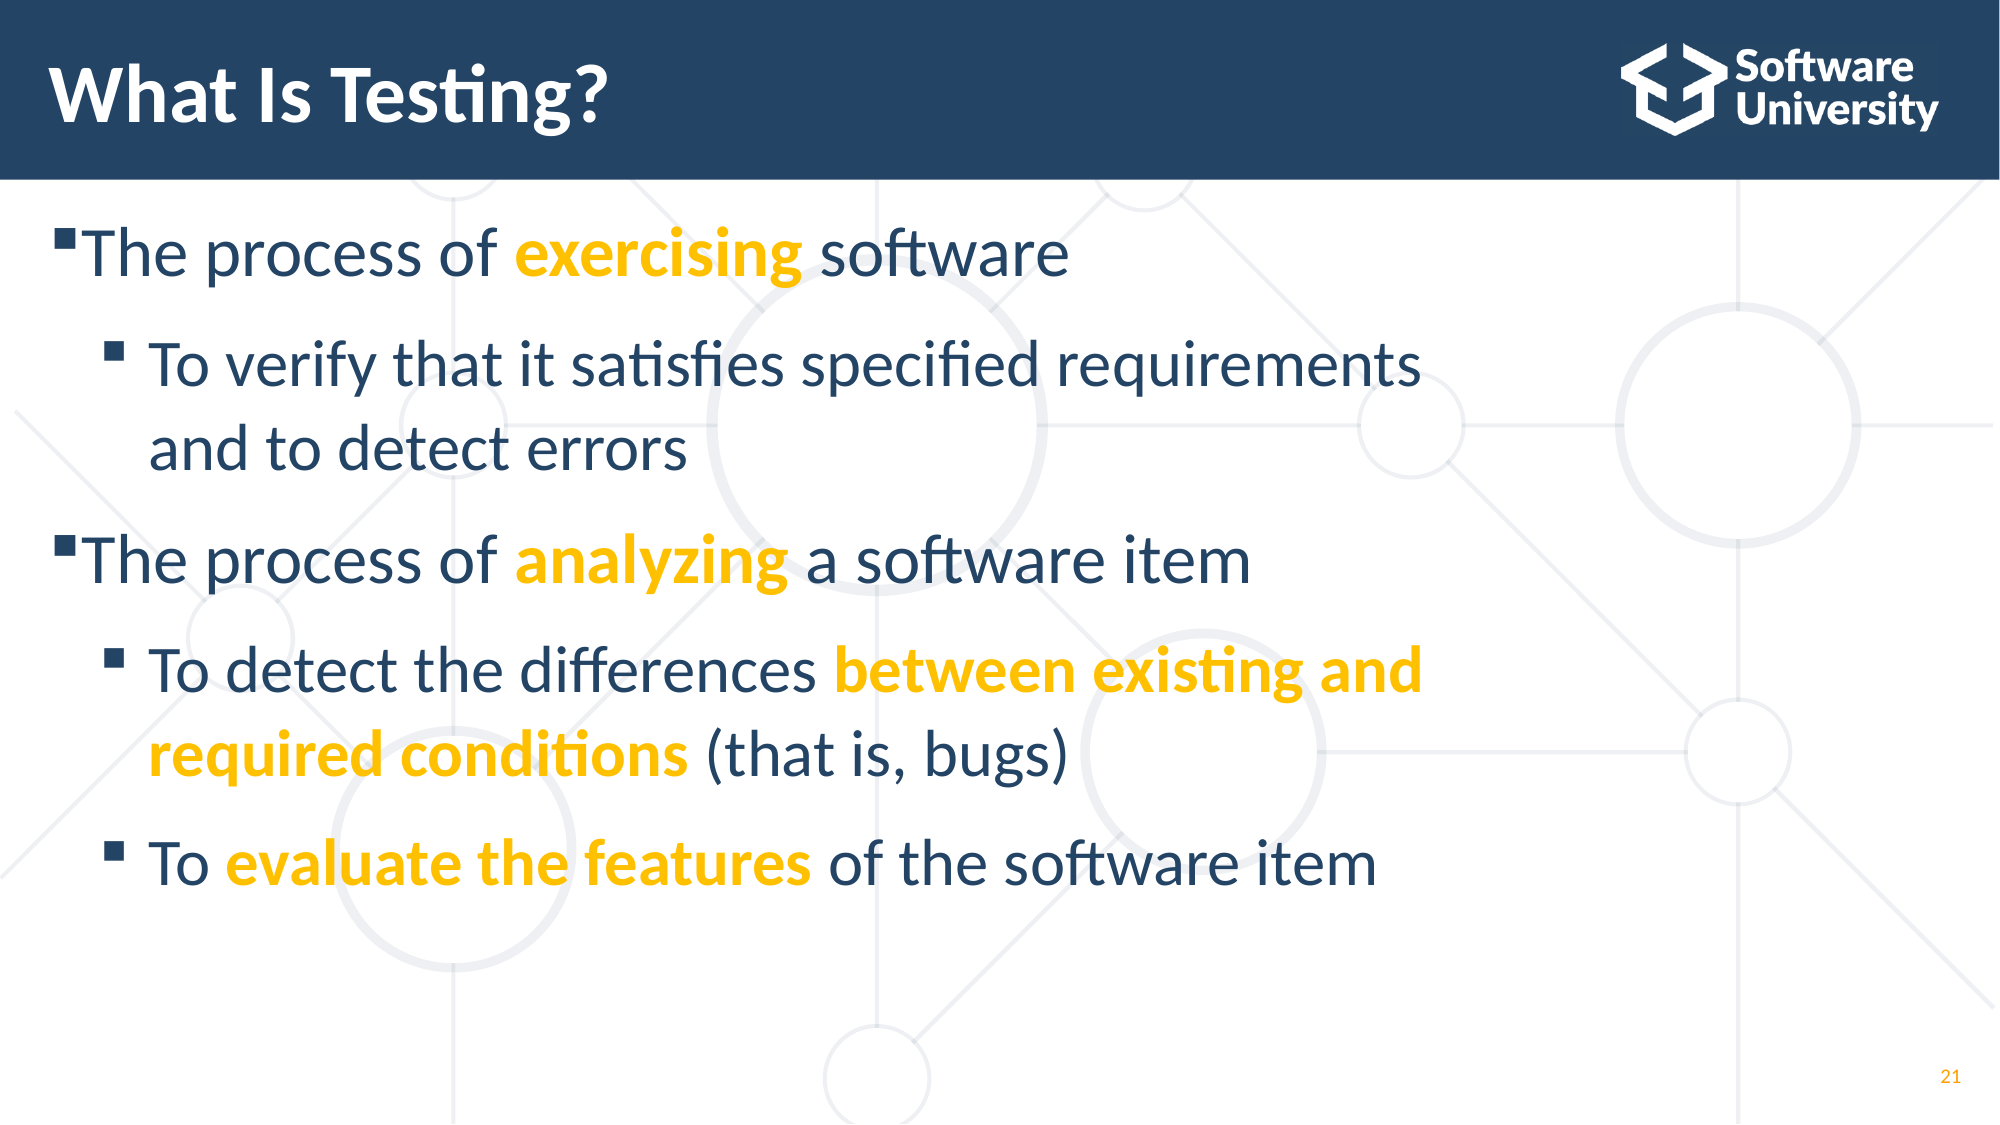

# What Is Testing?
The process of exercising software
To verify that it satisfies specified requirements and to detect errors
The process of analyzing a software item
To detect the differences between existing and required conditions (that is, bugs)
To evaluate the features of the software item
21